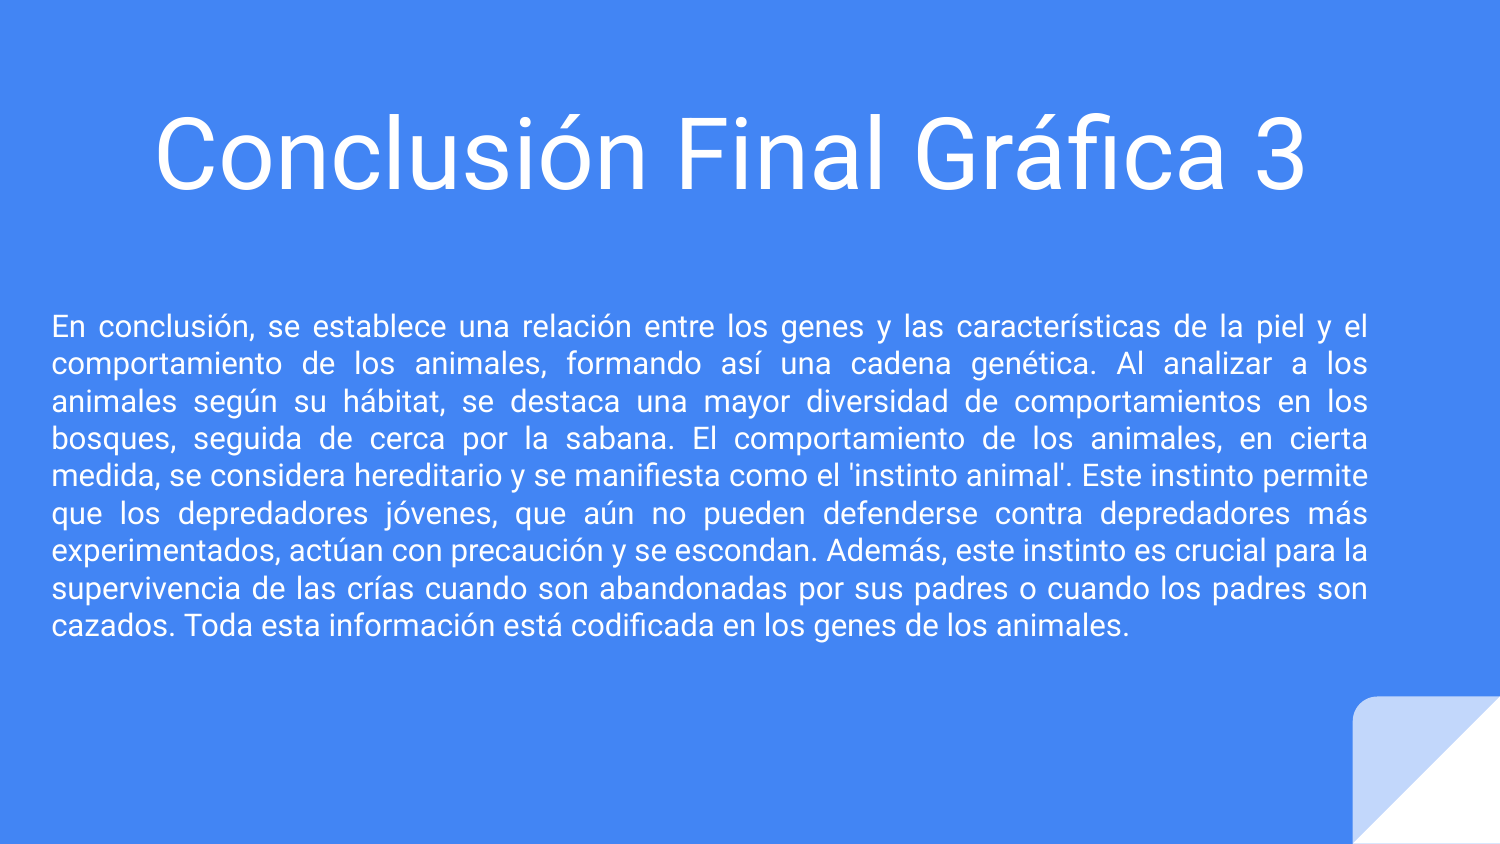

# Conclusión Final Gráfica 3
En conclusión, se establece una relación entre los genes y las características de la piel y el comportamiento de los animales, formando así una cadena genética. Al analizar a los animales según su hábitat, se destaca una mayor diversidad de comportamientos en los bosques, seguida de cerca por la sabana. El comportamiento de los animales, en cierta medida, se considera hereditario y se manifiesta como el 'instinto animal'. Este instinto permite que los depredadores jóvenes, que aún no pueden defenderse contra depredadores más experimentados, actúan con precaución y se escondan. Además, este instinto es crucial para la supervivencia de las crías cuando son abandonadas por sus padres o cuando los padres son cazados. Toda esta información está codificada en los genes de los animales.